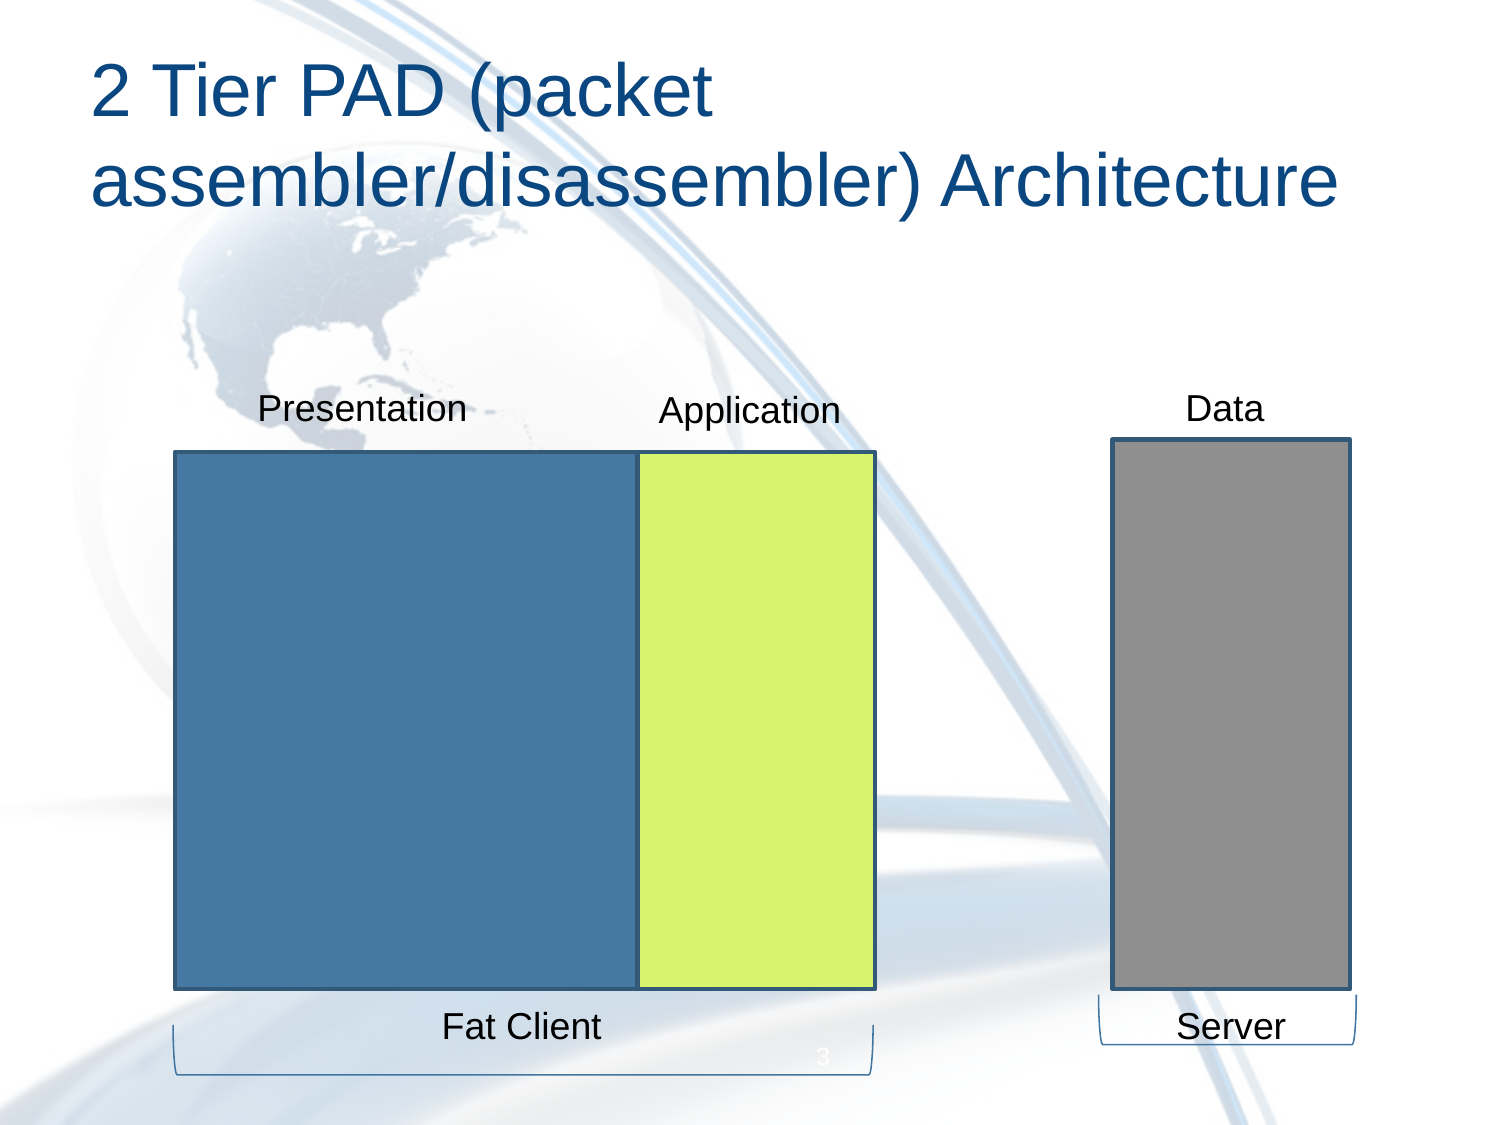

# 2 Tier PAD (packet assembler/disassembler) Architecture
Presentation
Data
Application

Fat Client
Server
3